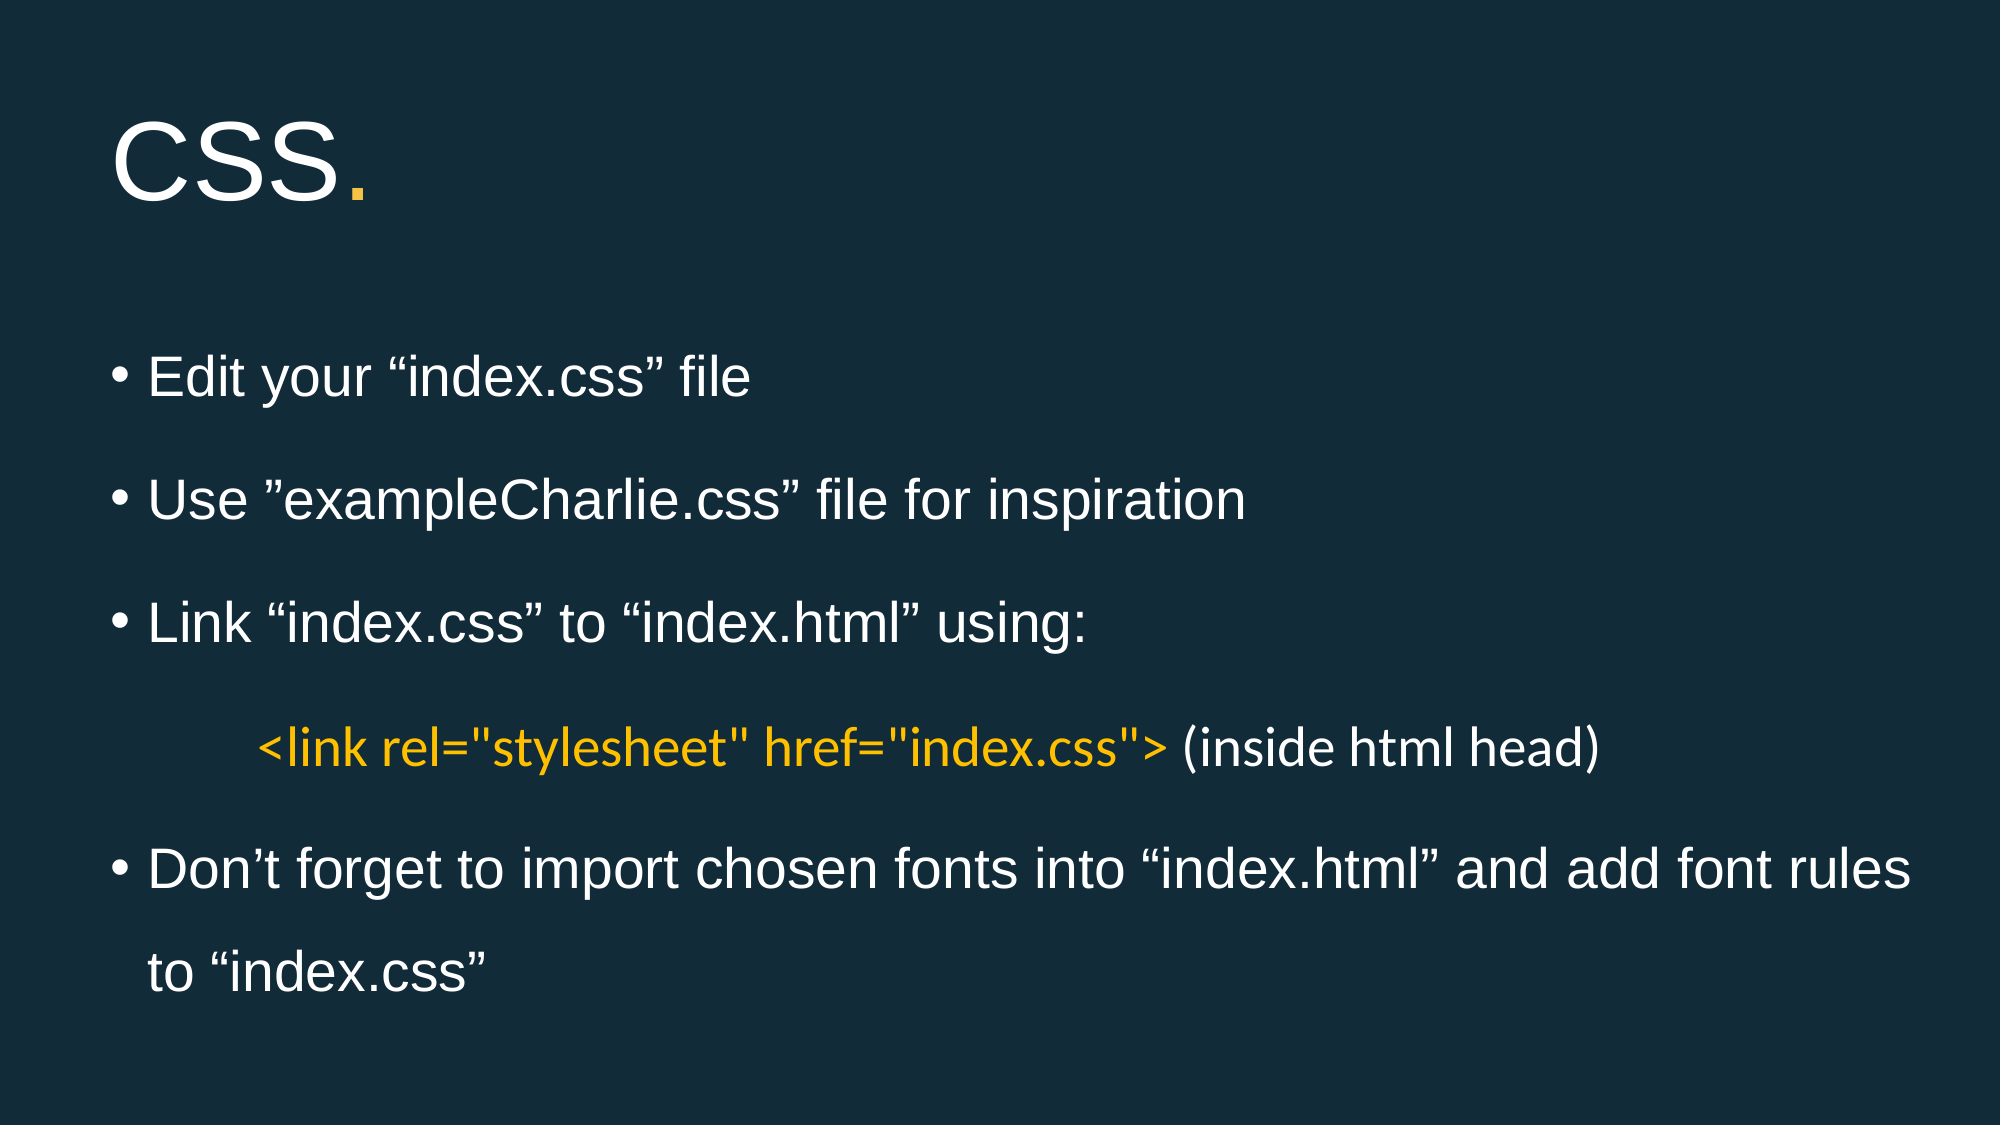

# CSS.
Edit your “index.css” file
Use ”exampleCharlie.css” file for inspiration
Link “index.css” to “index.html” using:
	<link rel="stylesheet" href="index.css"> (inside html head)
Don’t forget to import chosen fonts into “index.html” and add font rules to “index.css”